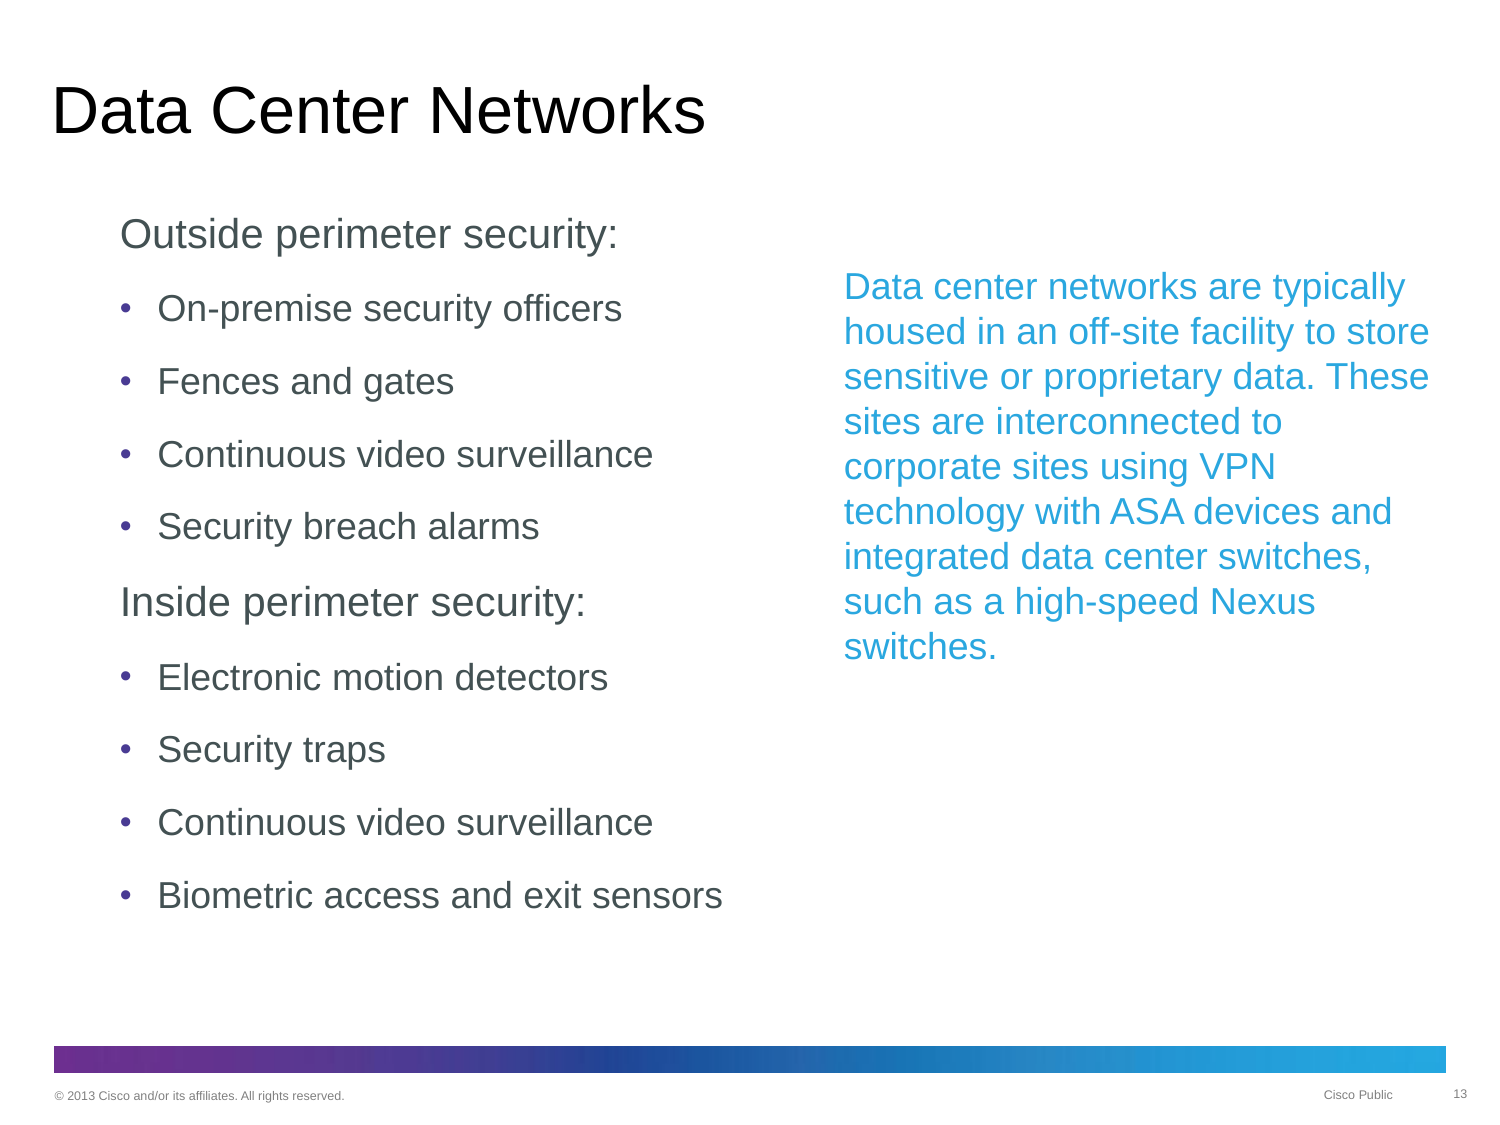

# Data Center Networks
Outside perimeter security:
On-premise security officers
Fences and gates
Continuous video surveillance
Security breach alarms
Inside perimeter security:
Electronic motion detectors
Security traps
Continuous video surveillance
Biometric access and exit sensors
Data center networks are typically housed in an off-site facility to store sensitive or proprietary data. These sites are interconnected to corporate sites using VPN technology with ASA devices and integrated data center switches, such as a high-speed Nexus switches.